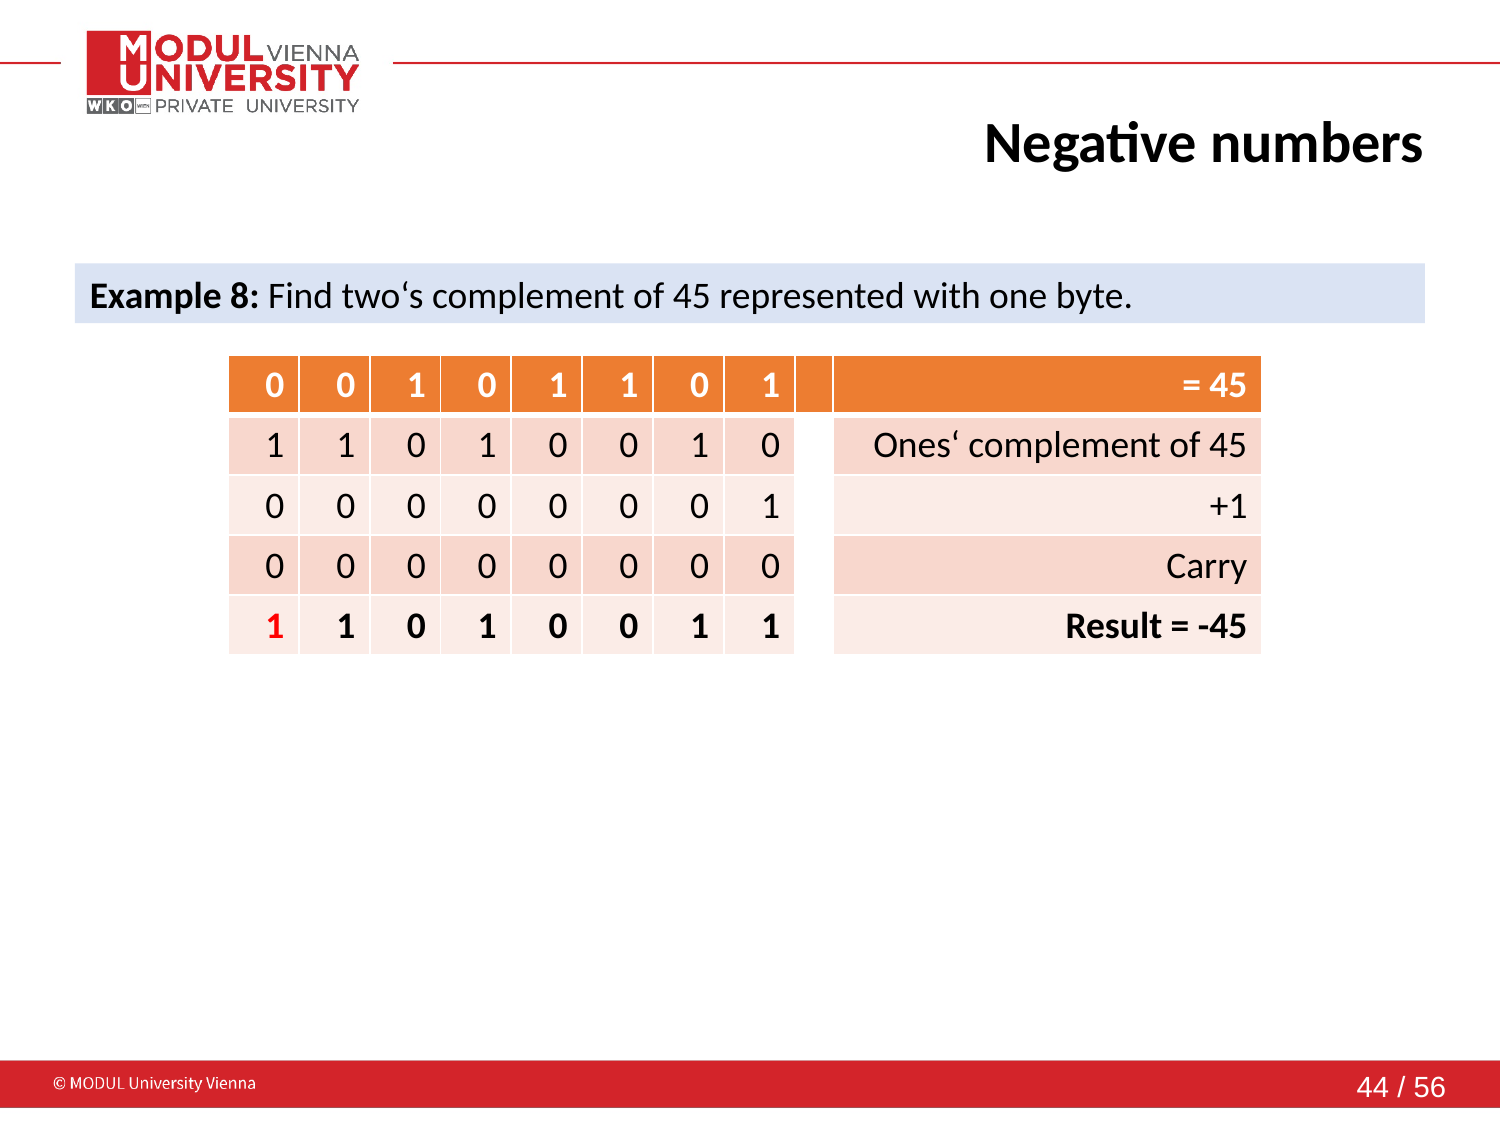

# Negative numbers
Example 8: Find two‘s complement of 45 represented with one byte.
| 0 | 0 | 1 | 0 | 1 | 1 | 0 | 1 |  | = 45 |
| --- | --- | --- | --- | --- | --- | --- | --- | --- | --- |
| 1 | 1 | 0 | 1 | 0 | 0 | 1 | 0 |  | Ones‘ complement of 45 |
| 0 | 0 | 0 | 0 | 0 | 0 | 0 | 1 |  | +1 |
| 0 | 0 | 0 | 0 | 0 | 0 | 0 | 0 |  | Carry |
| 1 | 1 | 0 | 1 | 0 | 0 | 1 | 1 |  | Result = -45 |